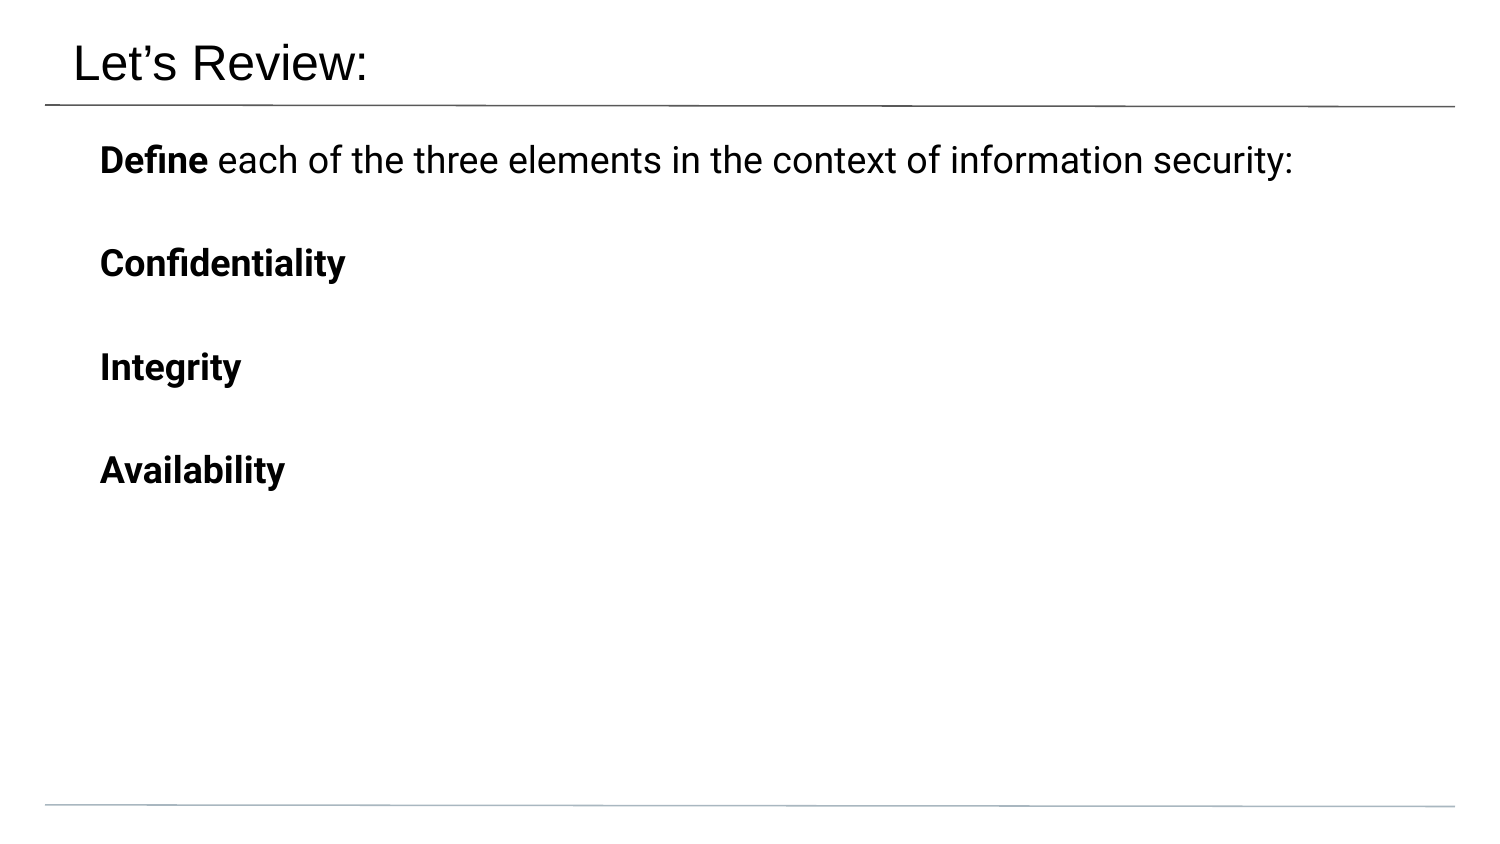

# Let’s Review:
Define each of the three elements in the context of information security:

Confidentiality

Integrity

Availability